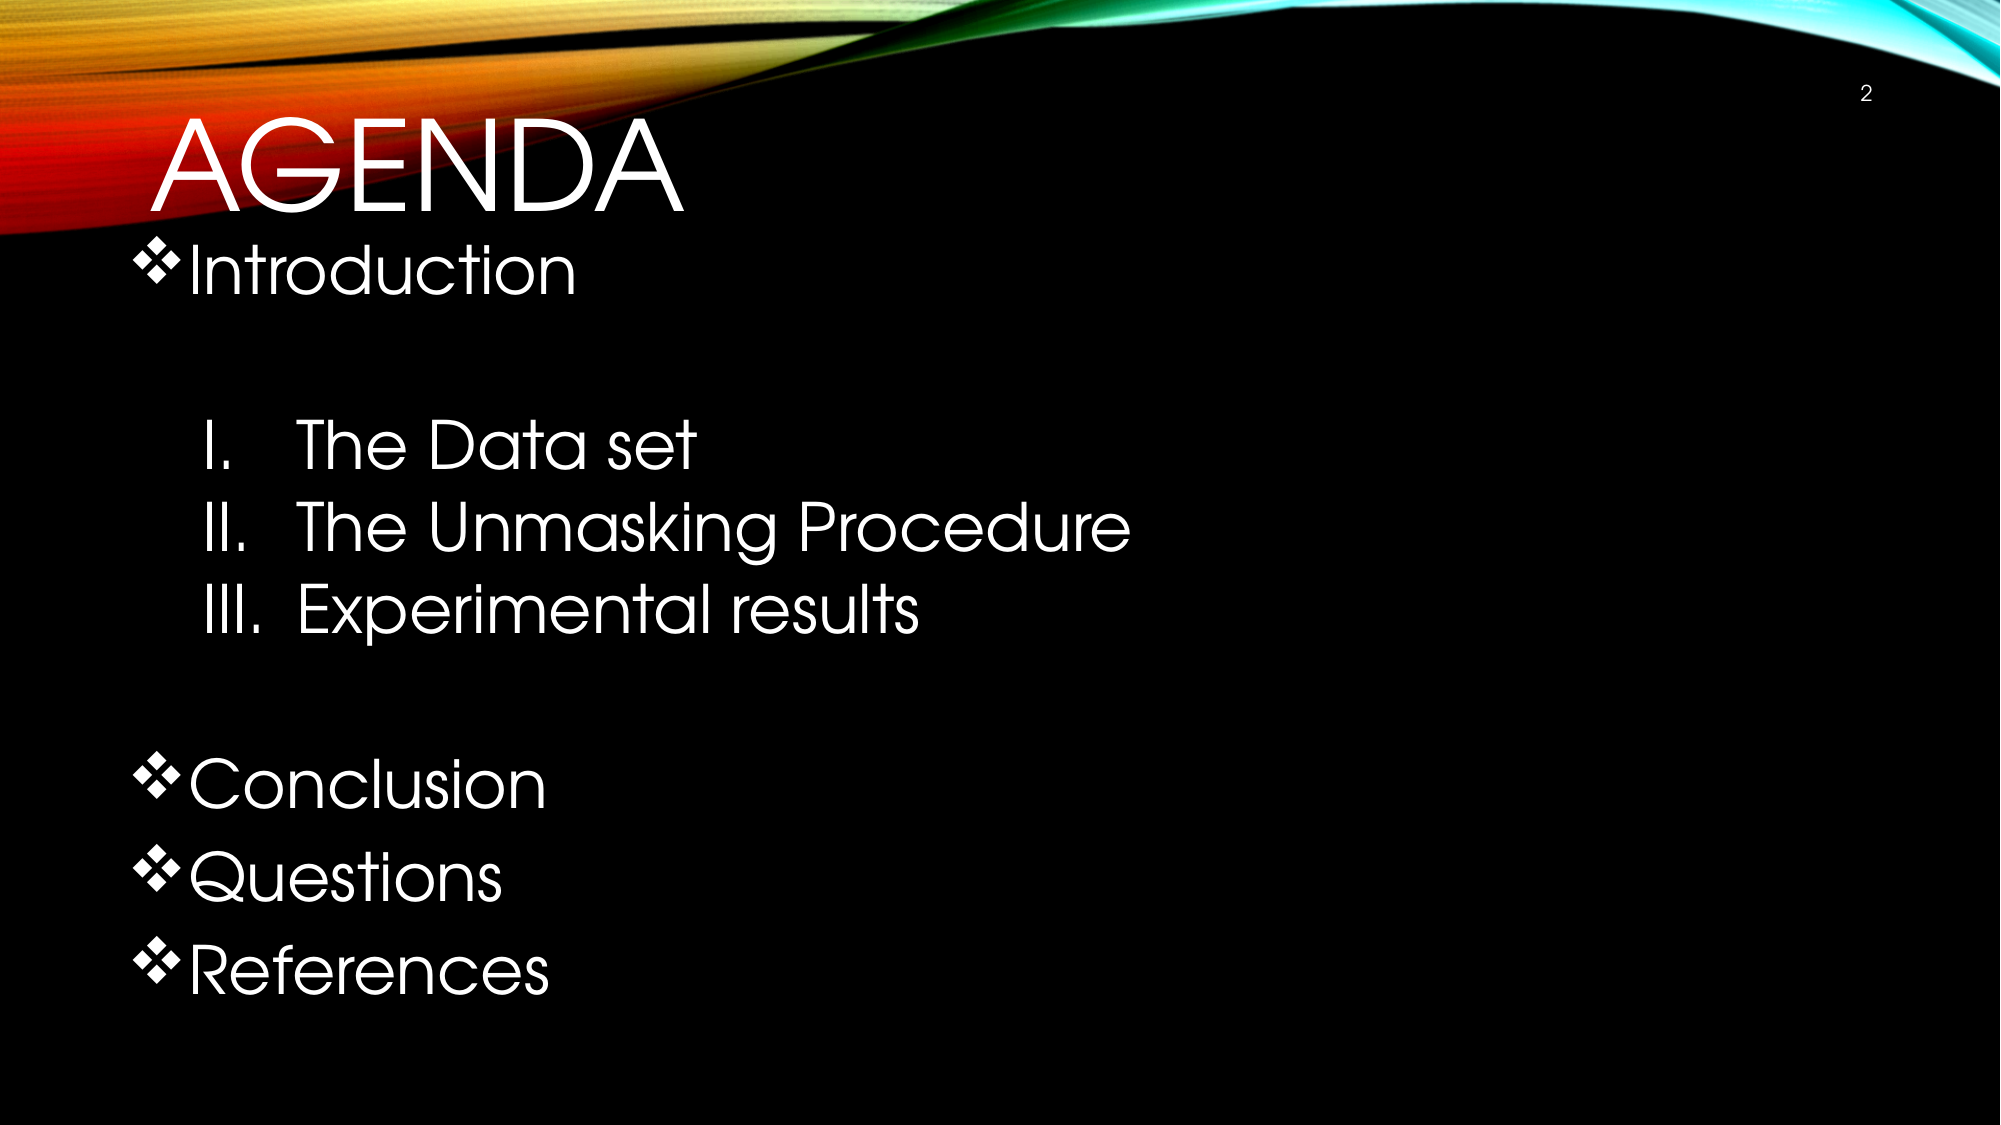

2
# Agenda
Introduction

The Data set
The Unmasking Procedure
Experimental results

Conclusion
Questions
References